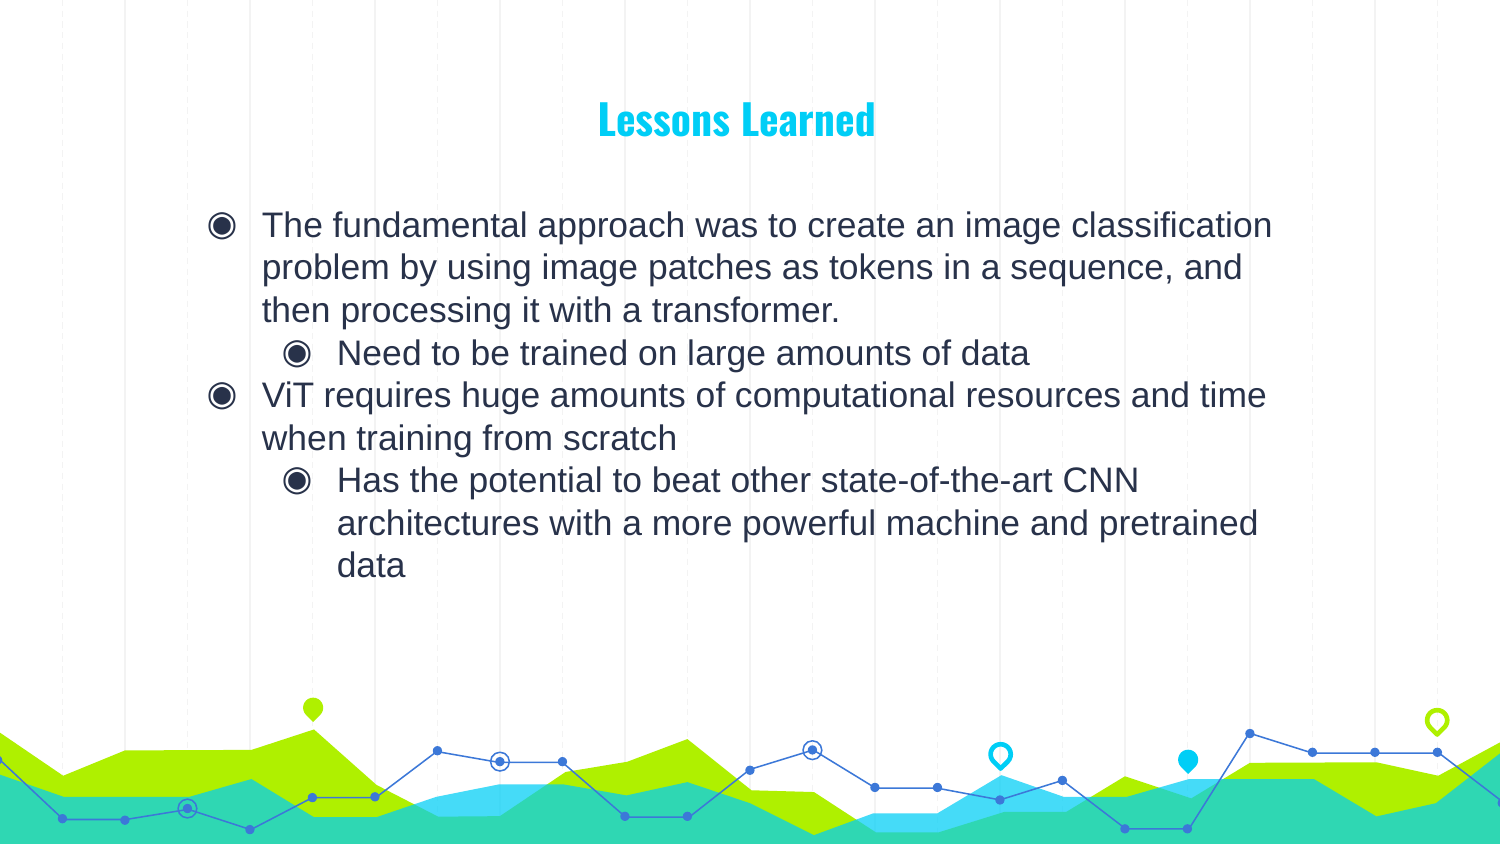

# Lessons Learned
The fundamental approach was to create an image classification problem by using image patches as tokens in a sequence, and then processing it with a transformer.
Need to be trained on large amounts of data
ViT requires huge amounts of computational resources and time when training from scratch
Has the potential to beat other state-of-the-art CNN architectures with a more powerful machine and pretrained data